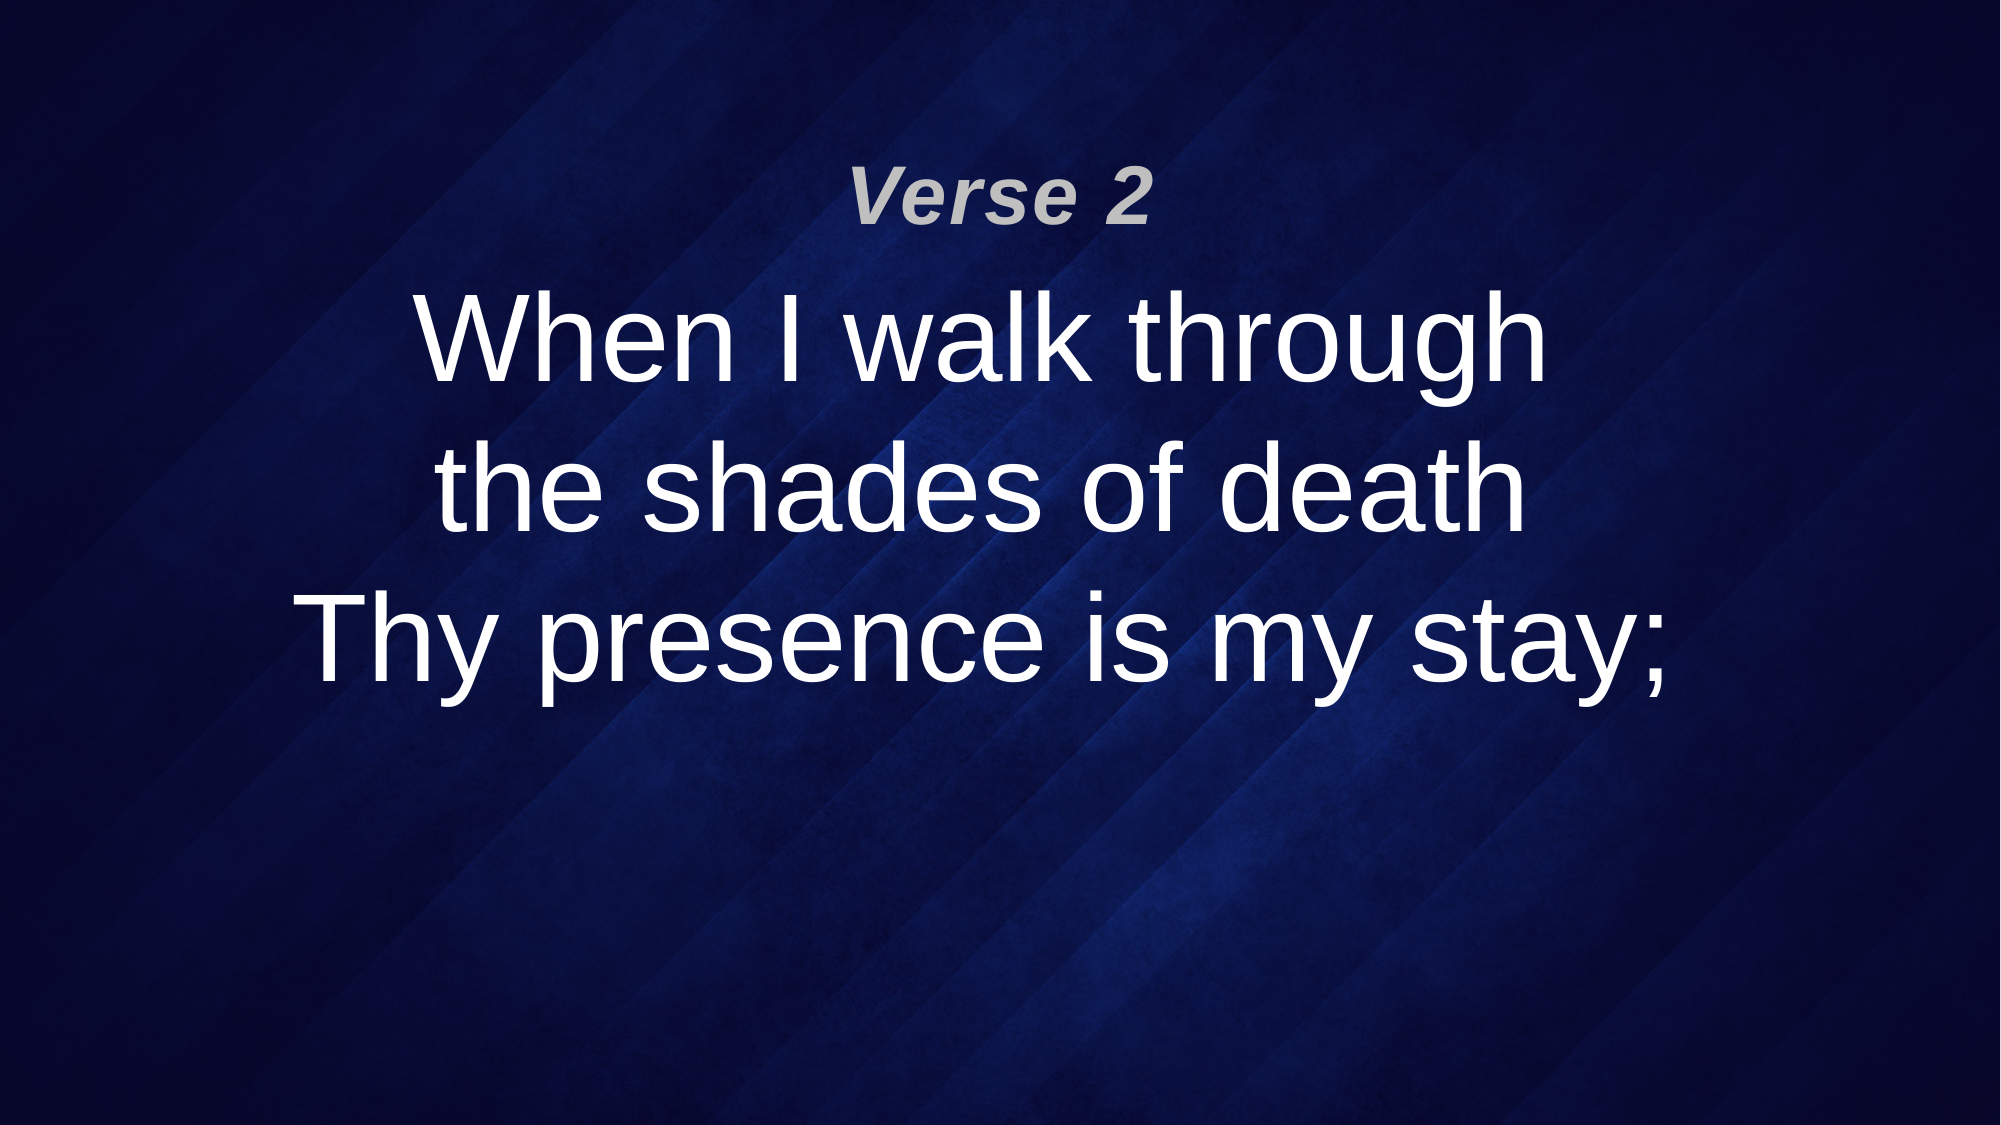

Verse 2
# When I walk through the shades of death Thy presence is my stay;